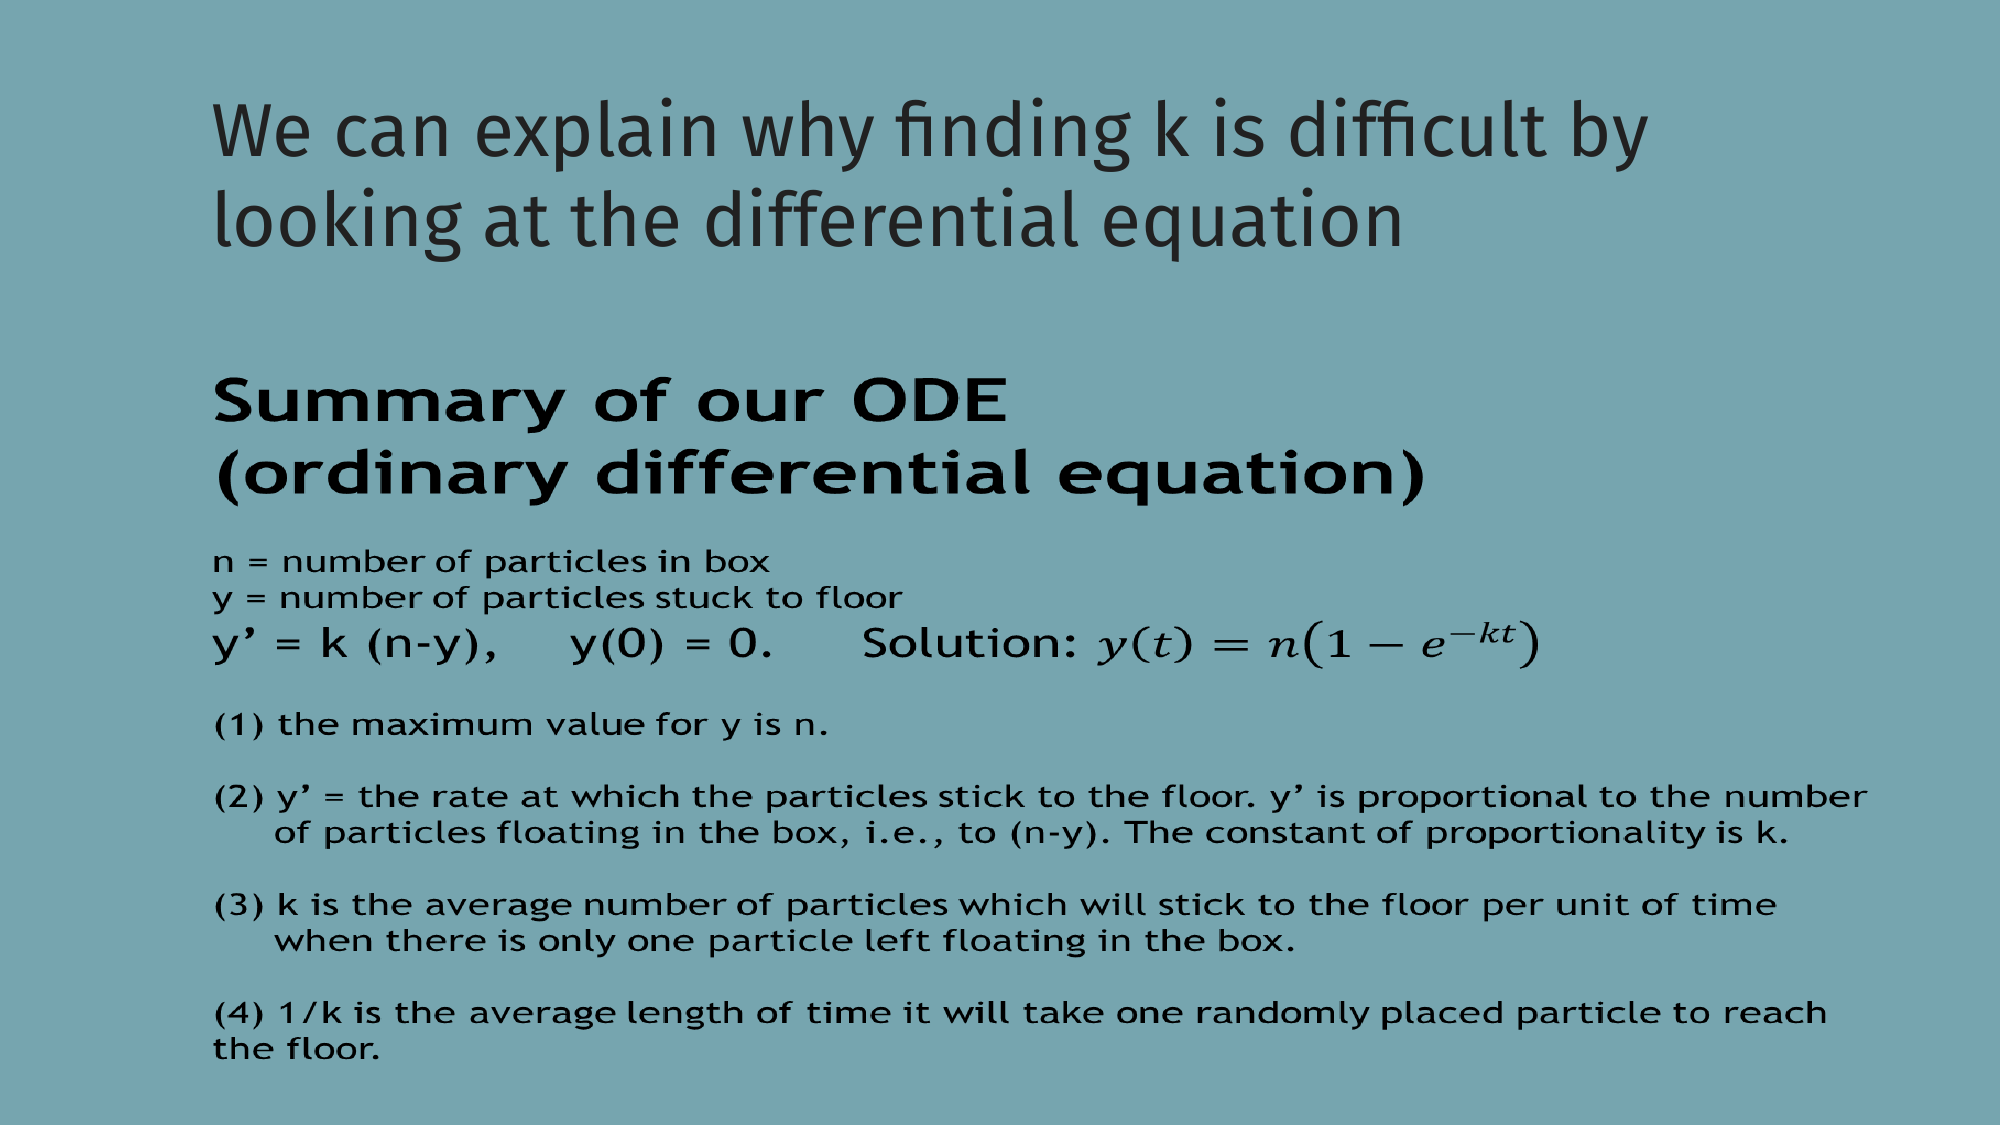

We can explain why finding k is difficult by looking at the differential equation